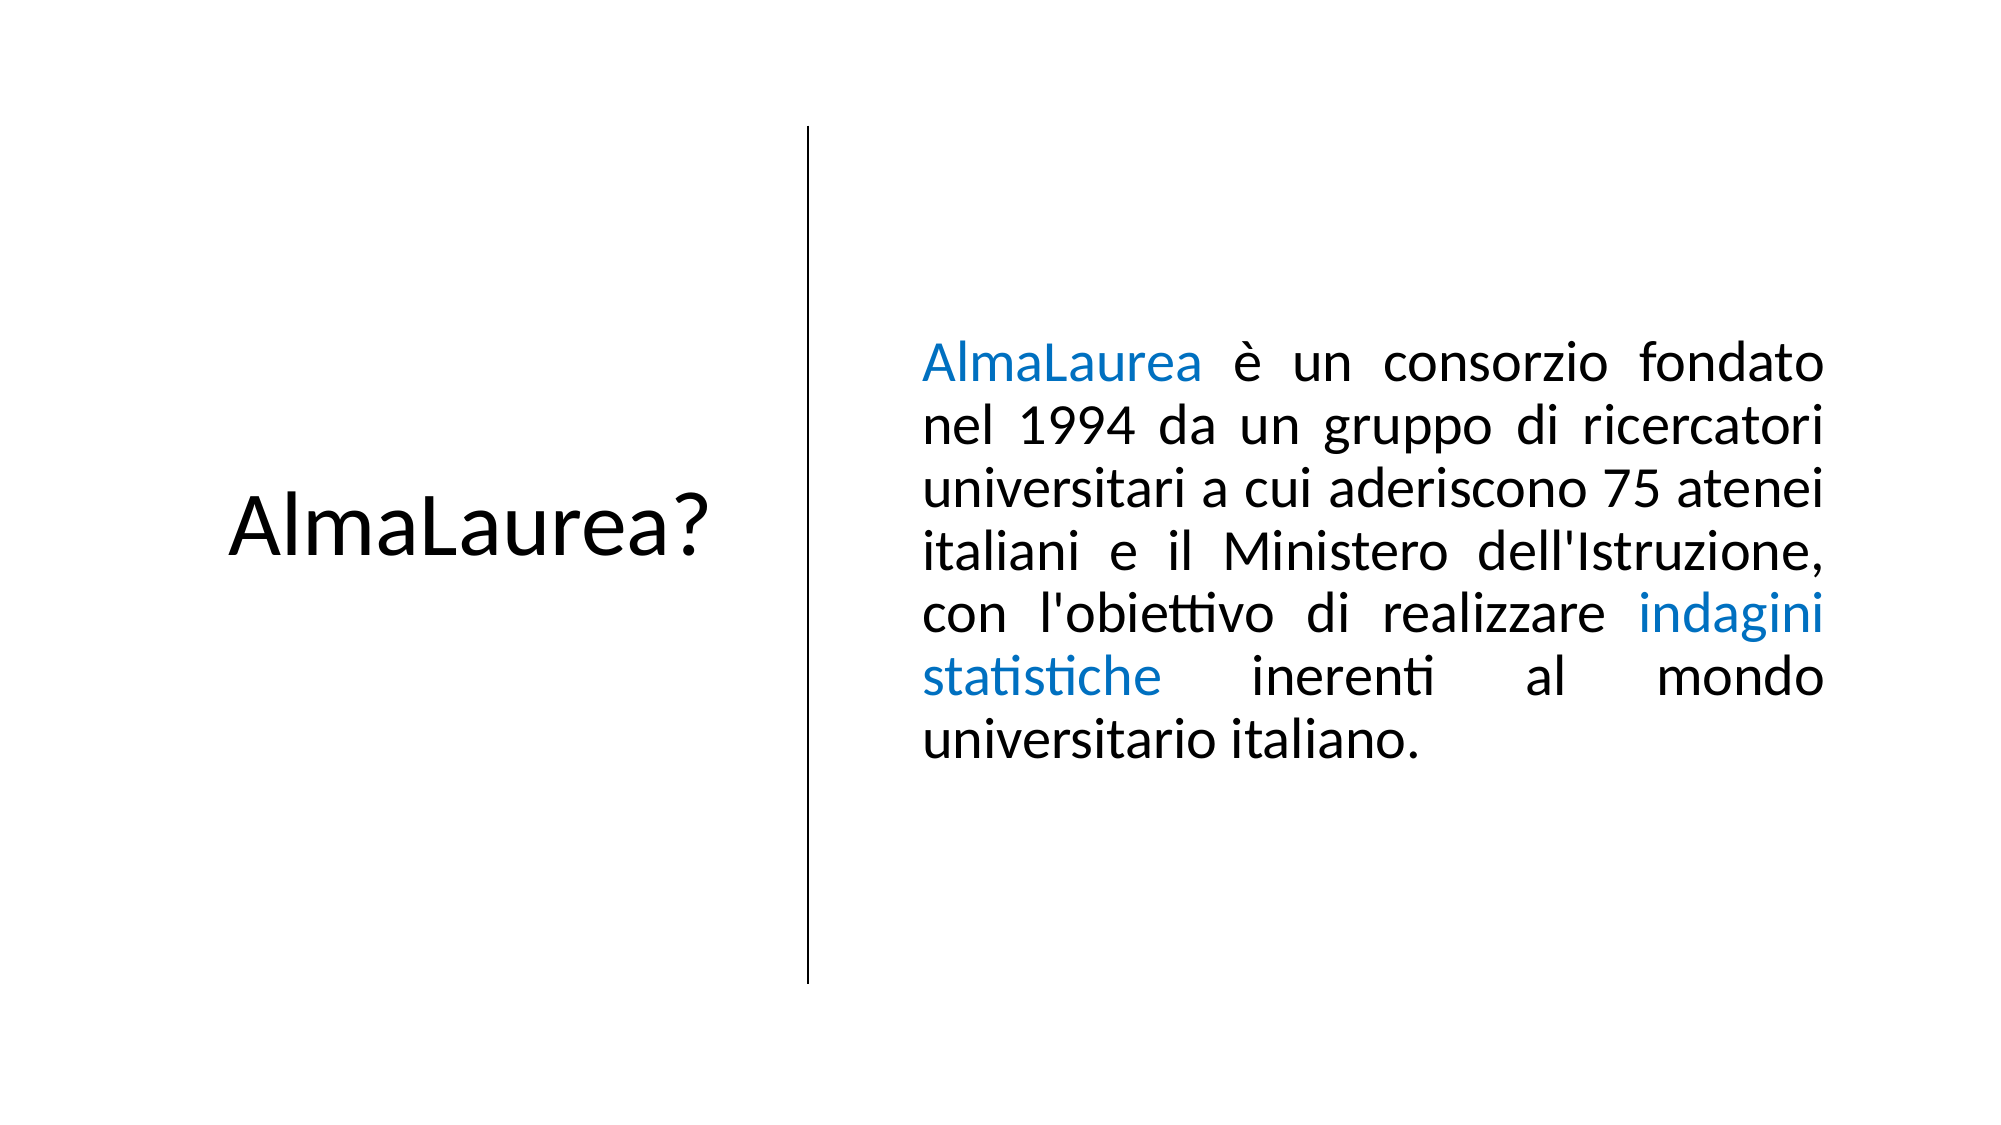

# AlmaLaurea?
AlmaLaurea è un consorzio fondato nel 1994 da un gruppo di ricercatori universitari a cui aderiscono 75 atenei italiani e il Ministero dell'Istruzione, con l'obiettivo di realizzare indagini statistiche inerenti al mondo universitario italiano.